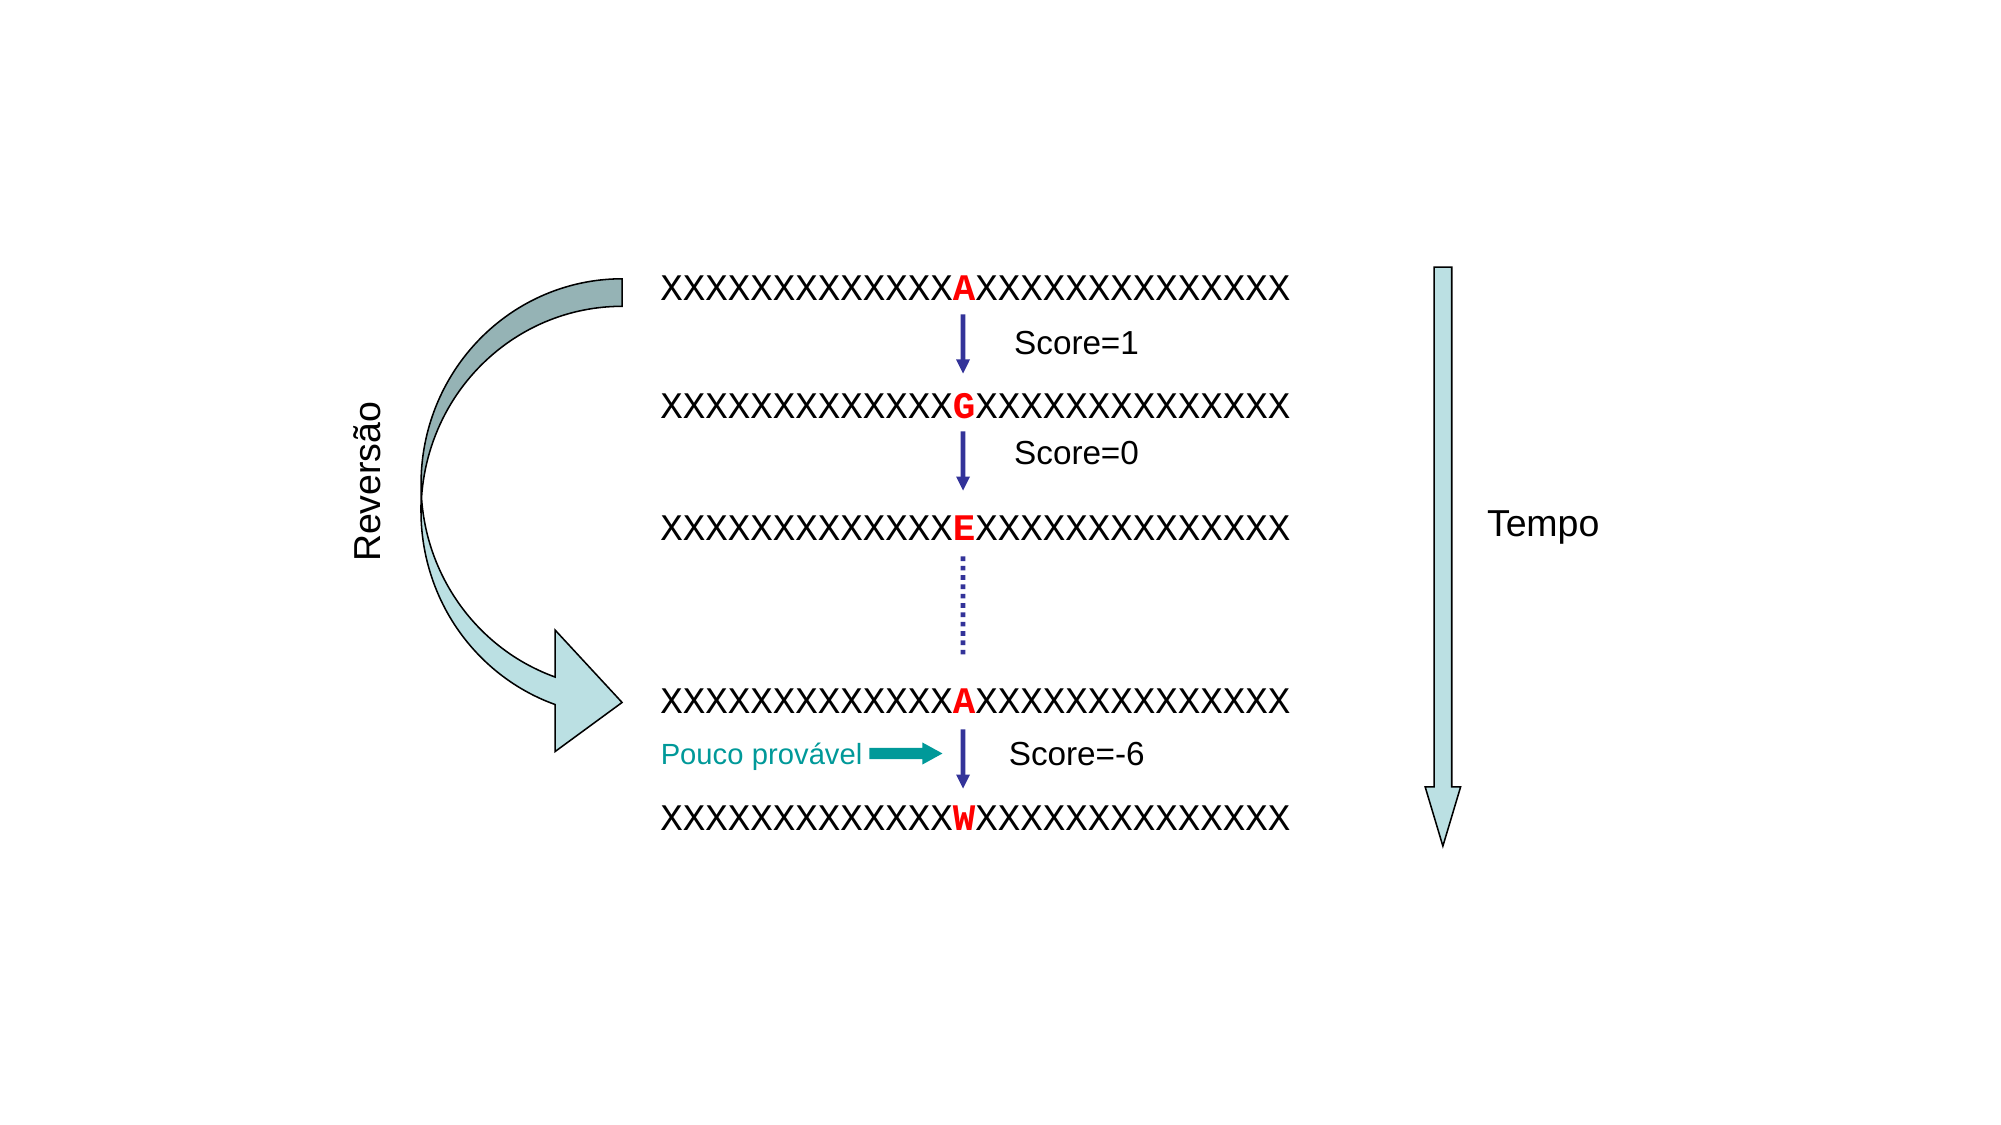

XXXXXXXXXXXXXAXXXXXXXXXXXXXX

Score=1
XXXXXXXXXXXXXGXXXXXXXXXXXXXX
Score=0

Reversão
Tempo
XXXXXXXXXXXXXEXXXXXXXXXXXXXX

XXXXXXXXXXXXXAXXXXXXXXXXXXXX
Score=-6
Pouco provável

XXXXXXXXXXXXXWXXXXXXXXXXXXXX